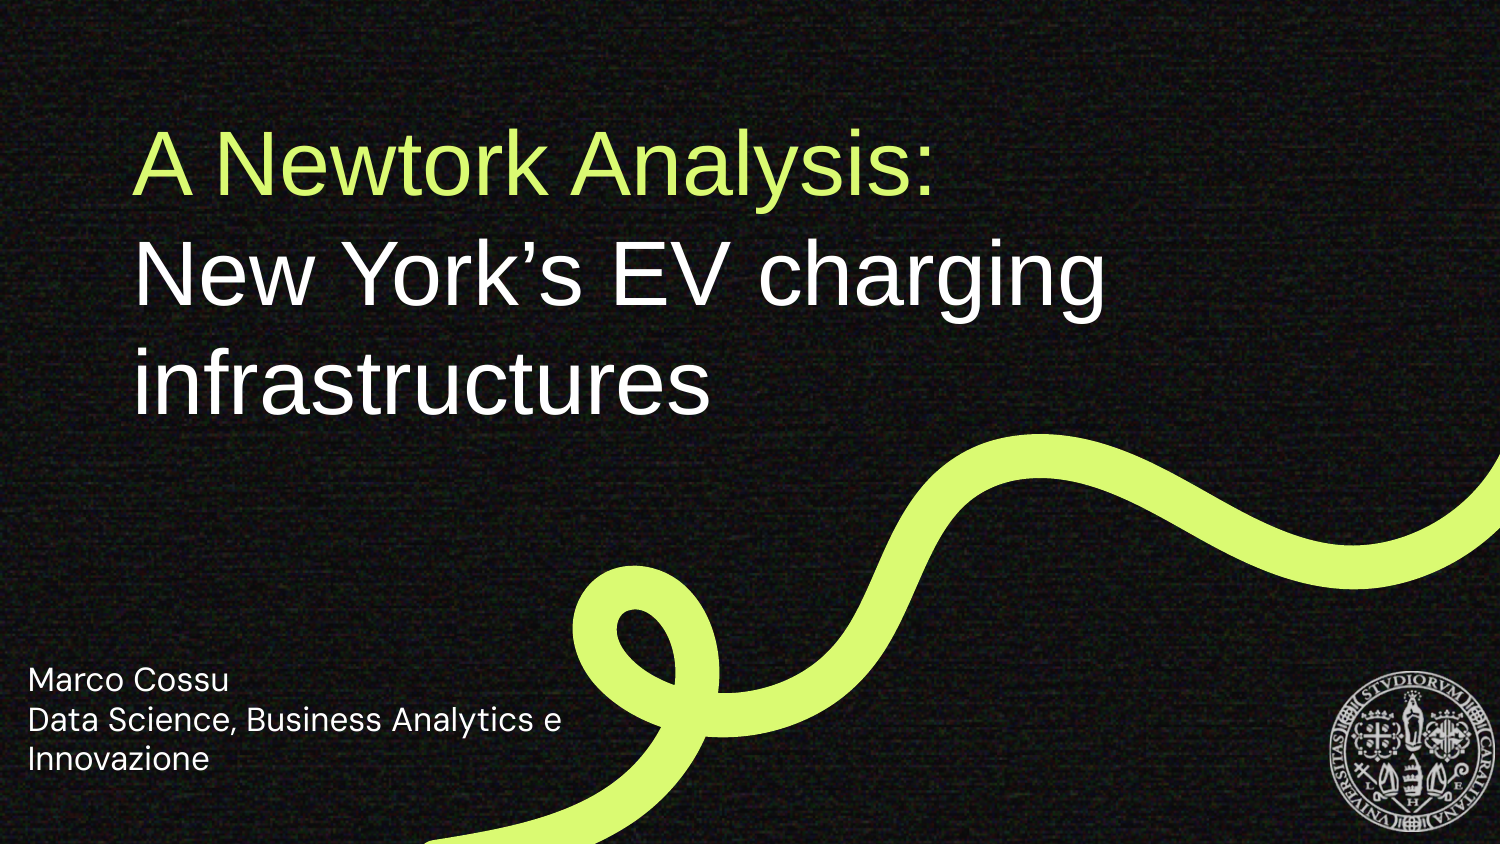

# A Newtork Analysis:
New York’s EV charging infrastructures

Marco Cossu
Data Science, Business Analytics e Innovazione